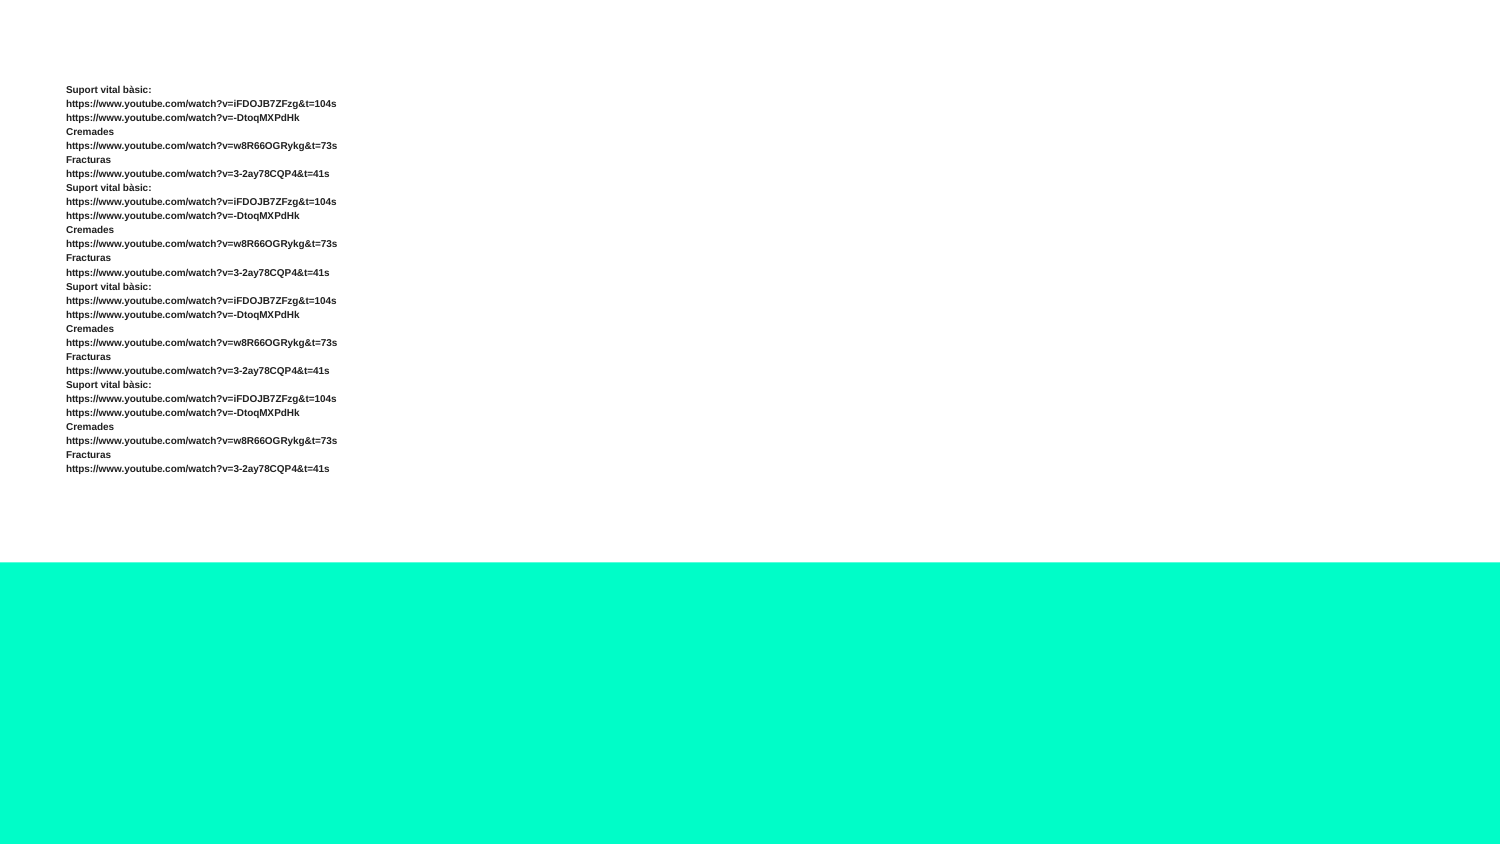

# Suport vital bàsic:
https://www.youtube.com/watch?v=iFDOJB7ZFzg&t=104s
https://www.youtube.com/watch?v=-DtoqMXPdHk
Cremades
https://www.youtube.com/watch?v=w8R66OGRykg&t=73s
Fracturas
https://www.youtube.com/watch?v=3-2ay78CQP4&t=41s
Suport vital bàsic:
https://www.youtube.com/watch?v=iFDOJB7ZFzg&t=104s
https://www.youtube.com/watch?v=-DtoqMXPdHk
Cremades
https://www.youtube.com/watch?v=w8R66OGRykg&t=73s
Fracturas
https://www.youtube.com/watch?v=3-2ay78CQP4&t=41s
Suport vital bàsic:
https://www.youtube.com/watch?v=iFDOJB7ZFzg&t=104s
https://www.youtube.com/watch?v=-DtoqMXPdHk
Cremades
https://www.youtube.com/watch?v=w8R66OGRykg&t=73s
Fracturas
https://www.youtube.com/watch?v=3-2ay78CQP4&t=41s
Suport vital bàsic:
https://www.youtube.com/watch?v=iFDOJB7ZFzg&t=104s
https://www.youtube.com/watch?v=-DtoqMXPdHk
Cremades
https://www.youtube.com/watch?v=w8R66OGRykg&t=73s
Fracturas
https://www.youtube.com/watch?v=3-2ay78CQP4&t=41s